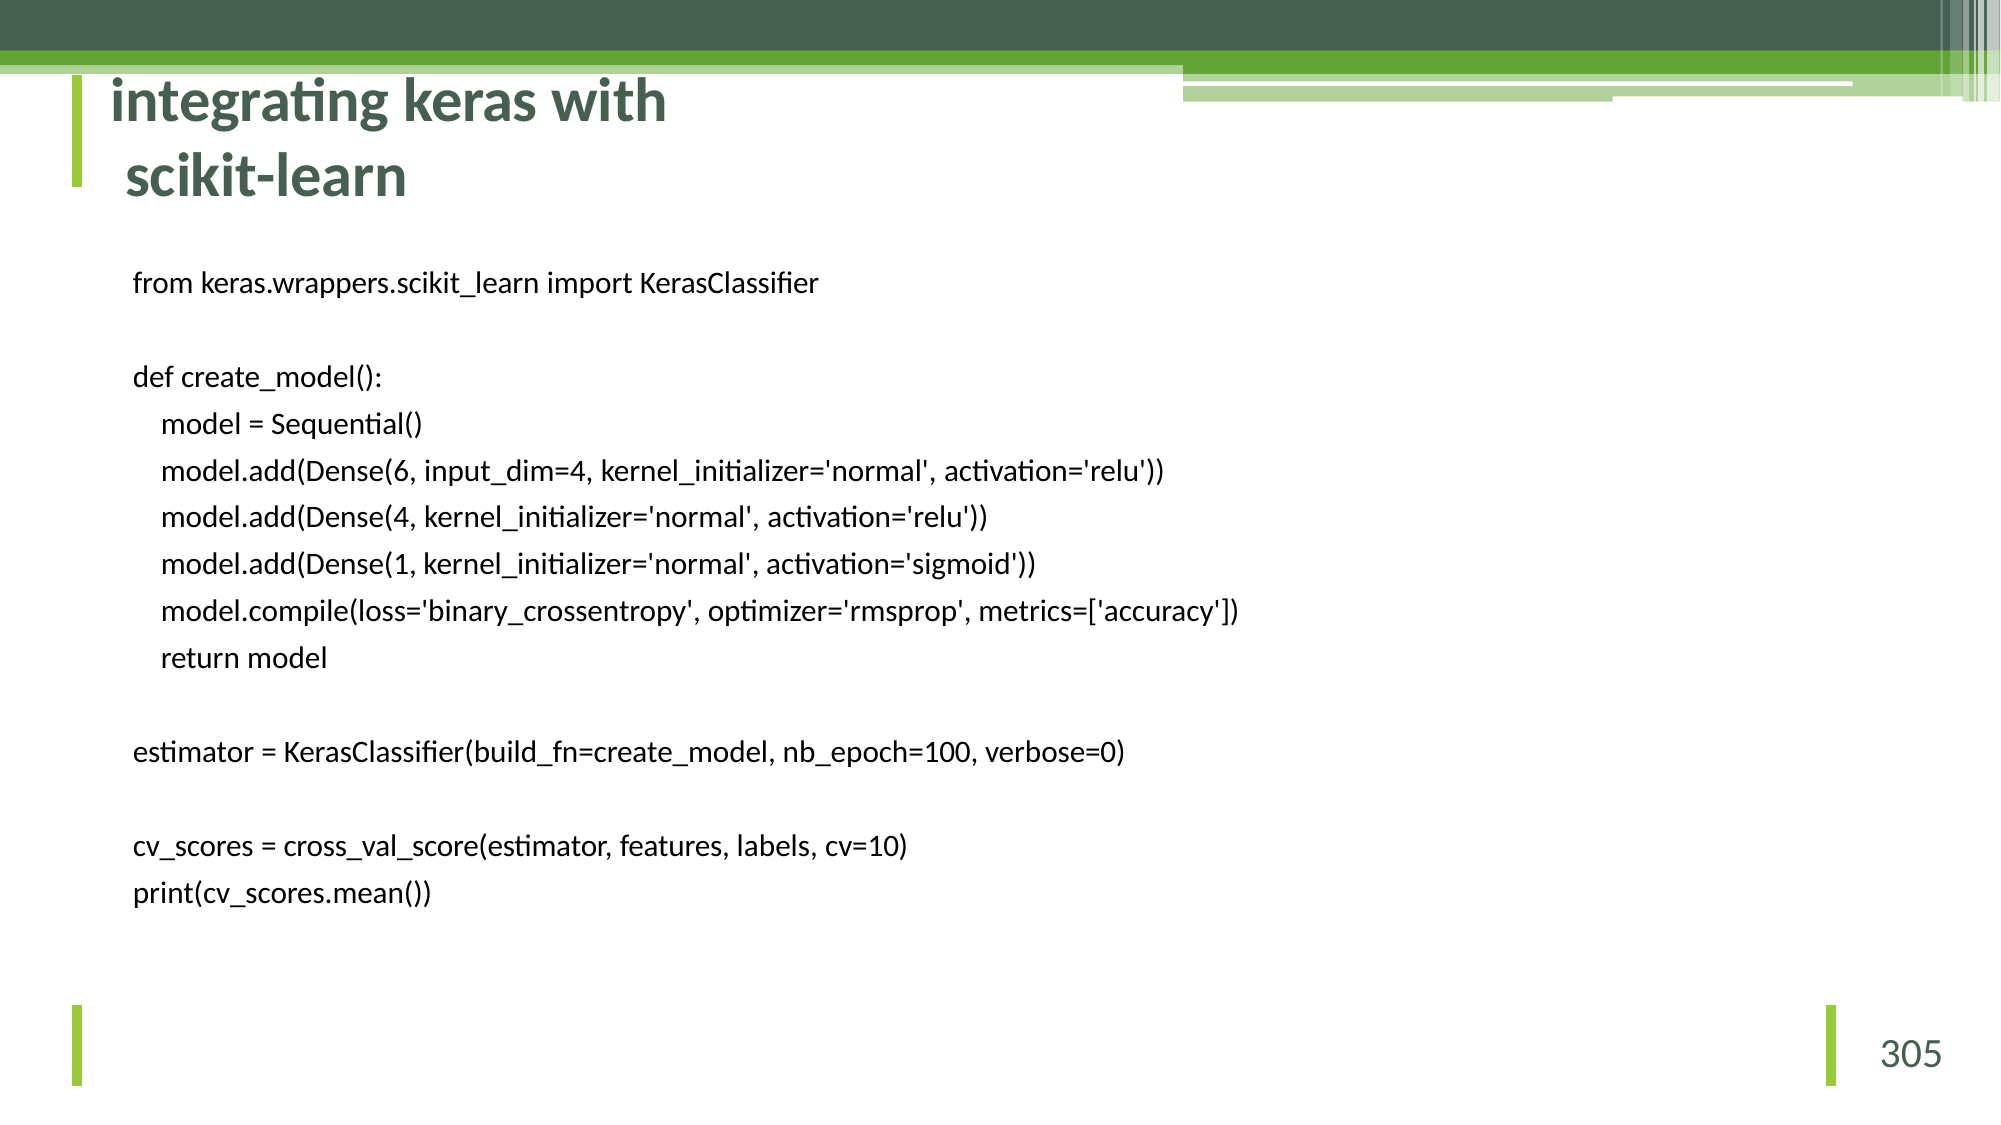

# integrating keras with  scikit-learn

from keras.wrappers.scikit_learn import KerasClassifier

def create_model():
model = Sequential()
model.add(Dense(6, input_dim=4, kernel_initializer='normal', activation='relu'))  model.add(Dense(4, kernel_initializer='normal', activation='relu'))
model.add(Dense(1, kernel_initializer='normal', activation='sigmoid'))  model.compile(loss='binary_crossentropy', optimizer='rmsprop', metrics=['accuracy'])  return model
estimator = KerasClassifier(build_fn=create_model, nb_epoch=100, verbose=0)  cv_scores = cross_val_score(estimator, features, labels, cv=10)
print(cv_scores.mean())

305